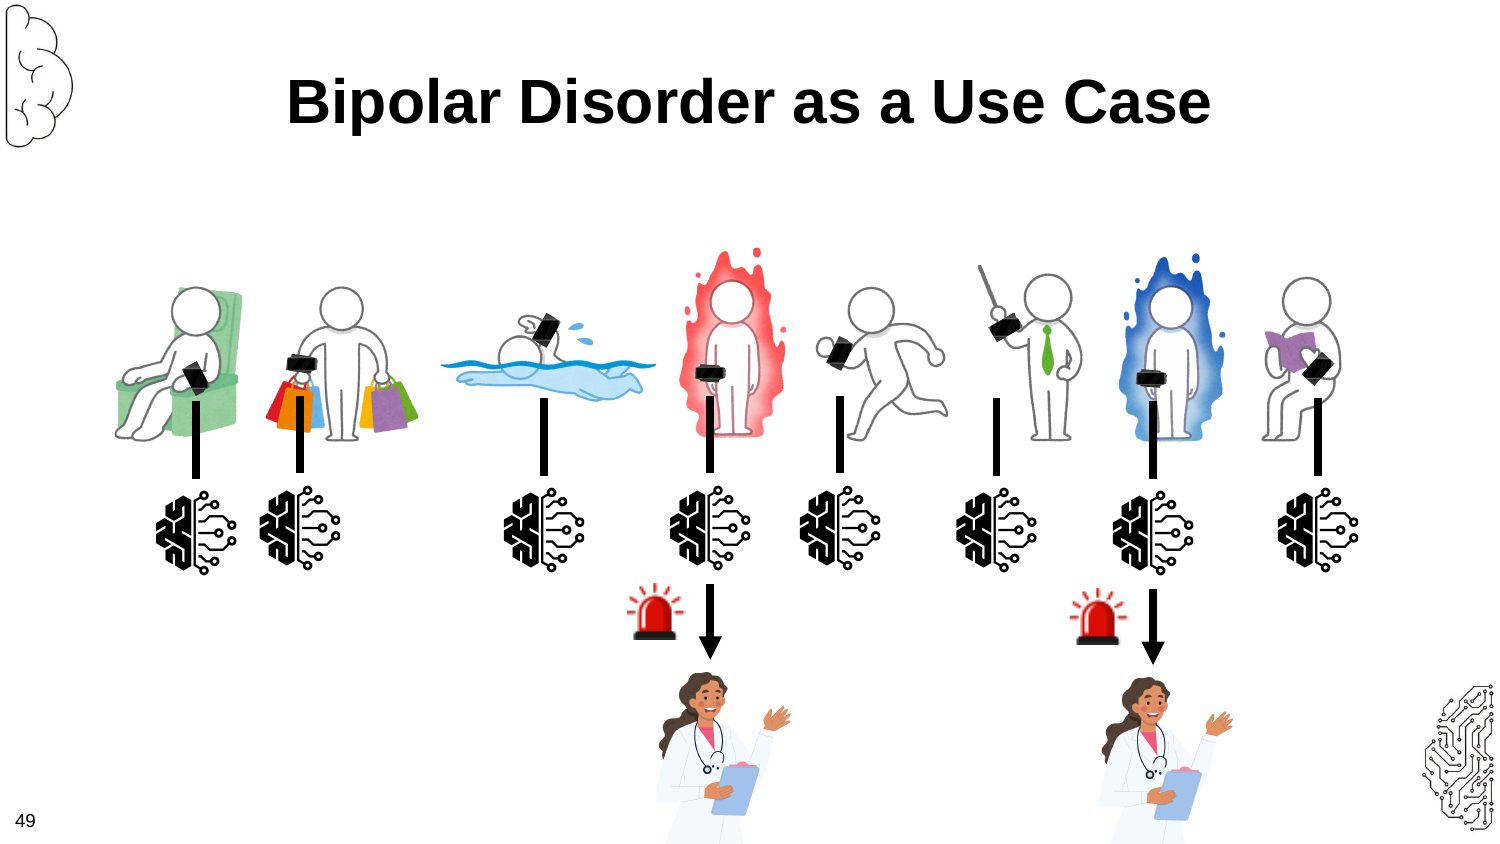

Bipolar Disorder as a Use Case

49